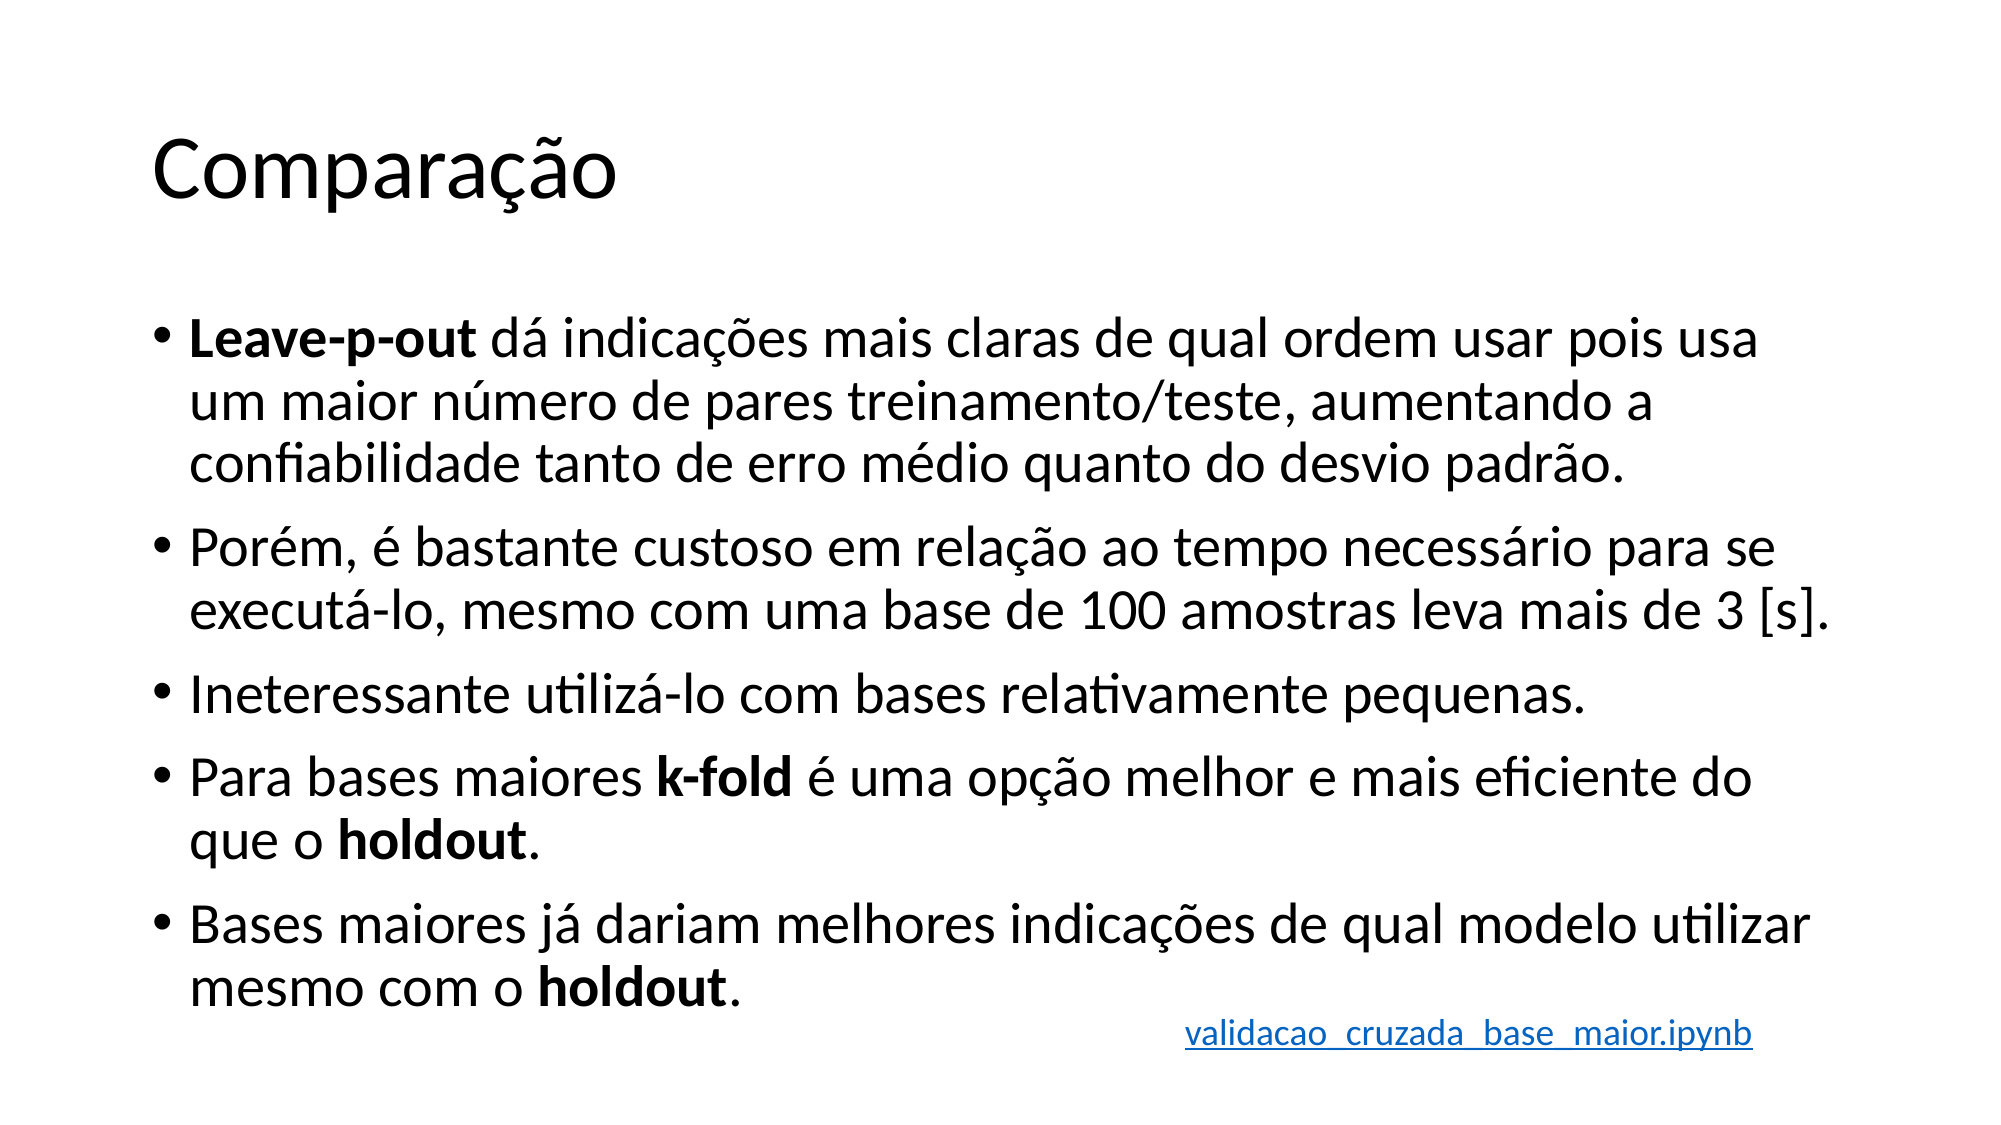

# Comparação
Leave-p-out dá indicações mais claras de qual ordem usar pois usa um maior número de pares treinamento/teste, aumentando a confiabilidade tanto de erro médio quanto do desvio padrão.
Porém, é bastante custoso em relação ao tempo necessário para se executá-lo, mesmo com uma base de 100 amostras leva mais de 3 [s].
Ineteressante utilizá-lo com bases relativamente pequenas.
Para bases maiores k-fold é uma opção melhor e mais eficiente do que o holdout.
Bases maiores já dariam melhores indicações de qual modelo utilizar mesmo com o holdout.
validacao_cruzada_base_maior.ipynb